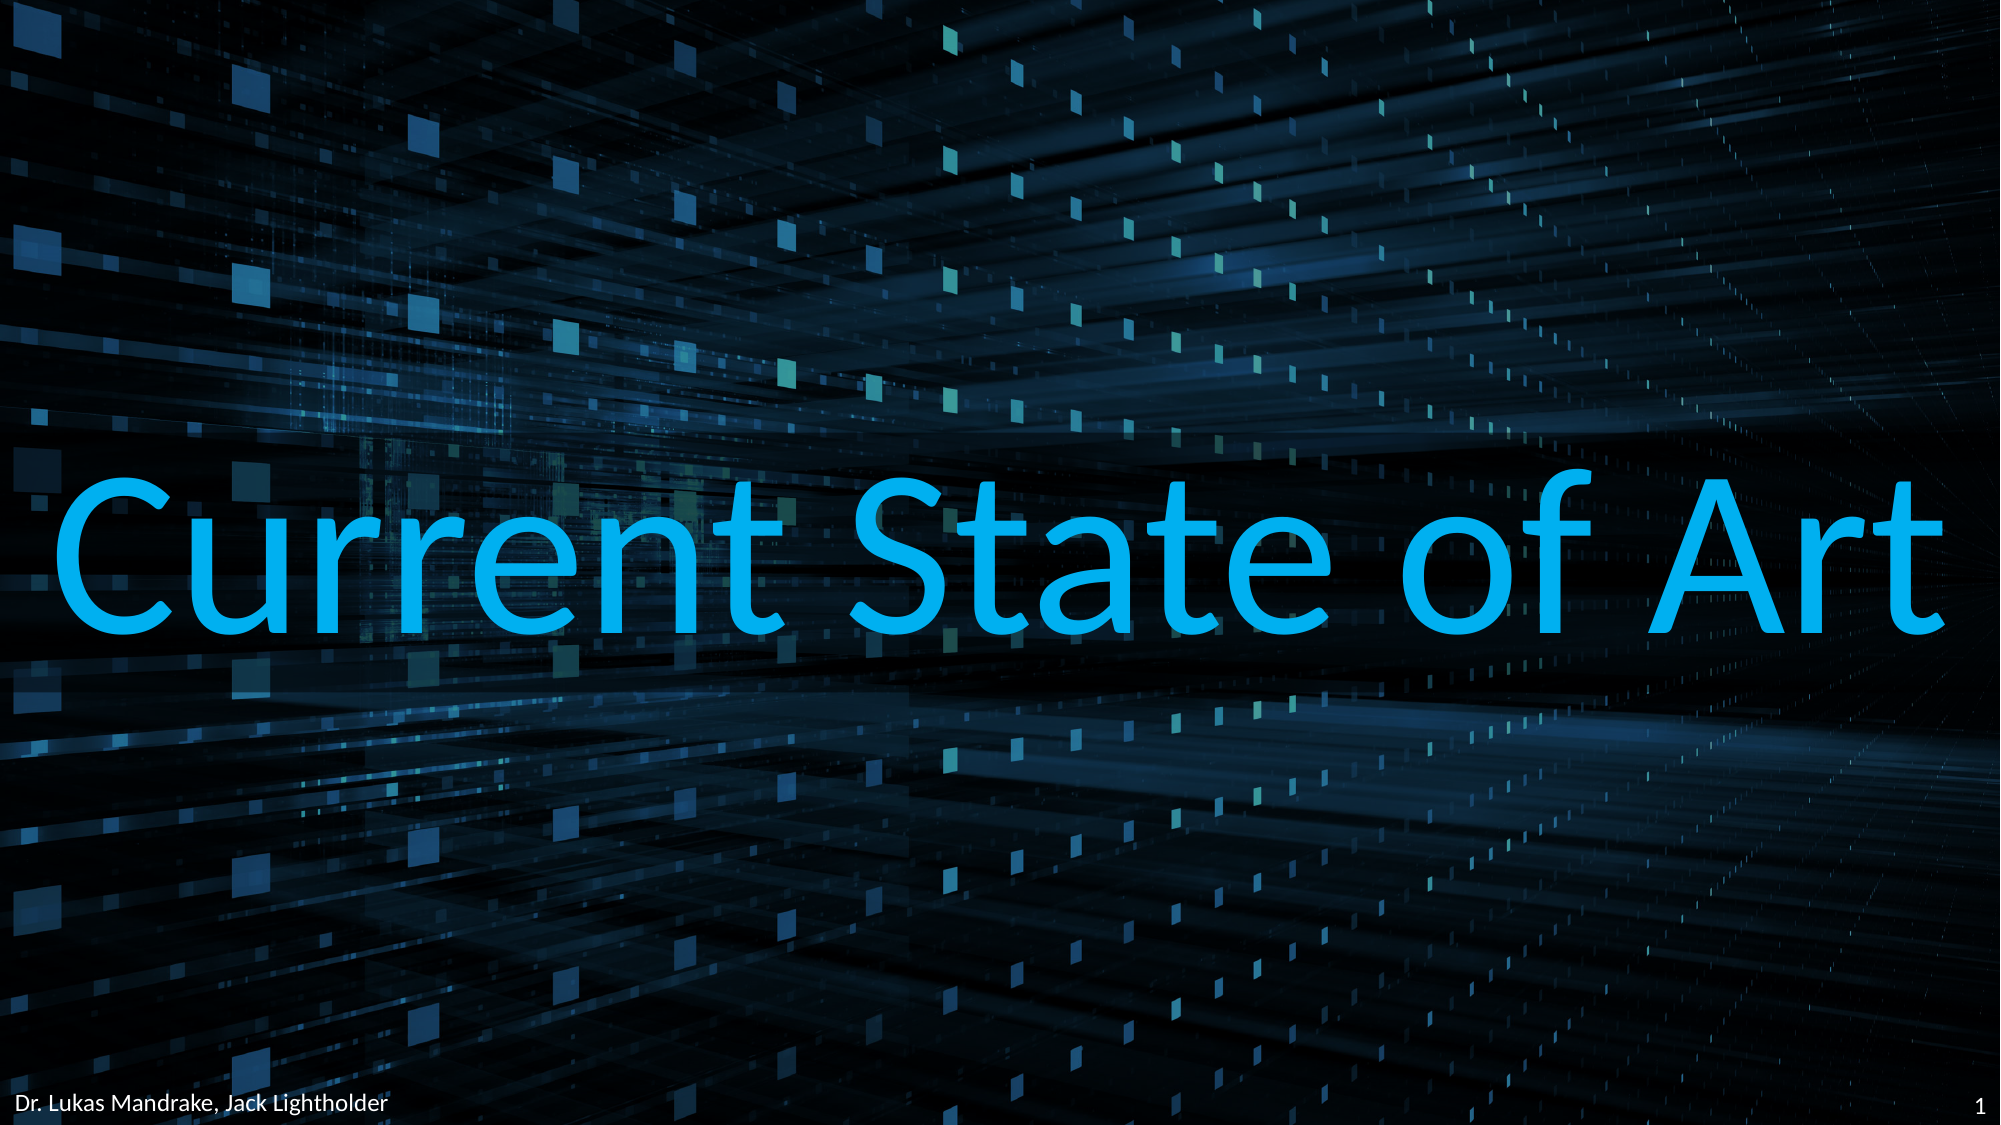

# Current State of Art
Dr. Lukas Mandrake, Jack Lightholder
1